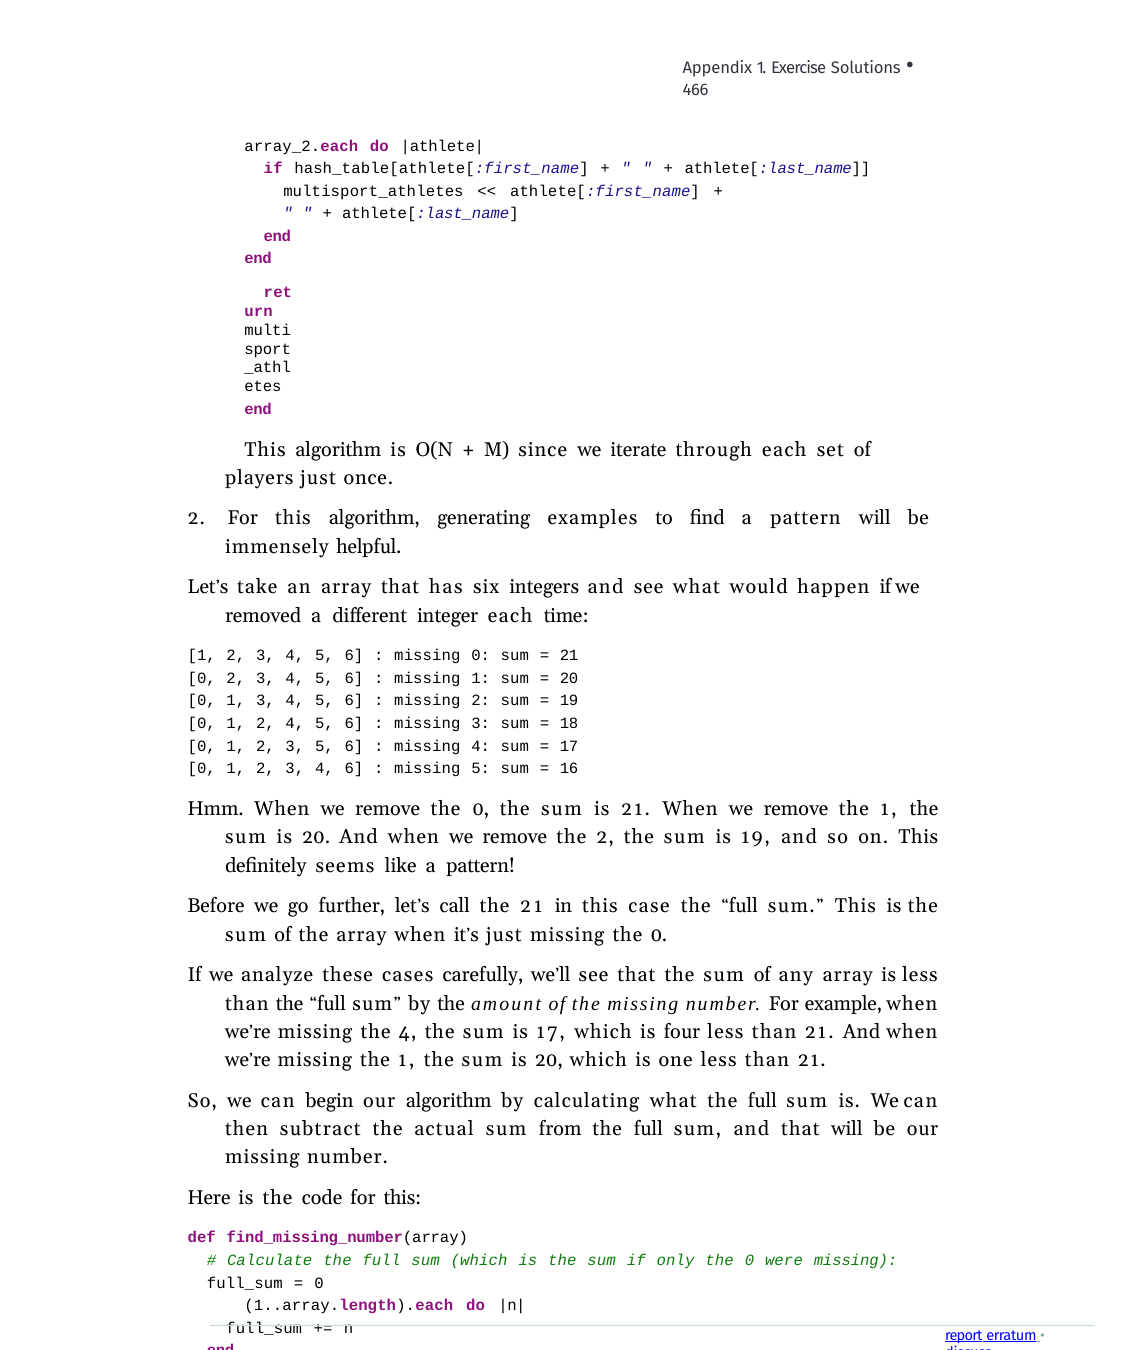

Appendix 1. Exercise Solutions • 466

array_2.each do |athlete|
if hash_table[athlete[:first_name] + " " + athlete[:last_name]] multisport_athletes << athlete[:first_name] +
" " + athlete[:last_name]
end end
return multisport_athletes
end
This algorithm is O(N + M) since we iterate through each set of players just once.
2.  For  this  algorithm,  generating  examples  to  find  a  pattern  will  be immensely helpful.
Let’s take an array that has six integers and see what would happen if we removed a different integer each time:
[1, 2, 3, 4, 5, 6] : missing 0: sum = 21
[0, 2, 3, 4, 5, 6] : missing 1: sum = 20
[0, 1, 3, 4, 5, 6] : missing 2: sum = 19
[0, 1, 2, 4, 5, 6] : missing 3: sum = 18
[0, 1, 2, 3, 5, 6] : missing 4: sum = 17
[0, 1, 2, 3, 4, 6] : missing 5: sum = 16
Hmm. When we remove the 0, the sum is 21. When we remove the 1, the sum is 20. And when we remove the 2, the sum is 19, and so on. This definitely seems like a pattern!
Before we go further, let’s call the 21 in this case the “full sum.” This is the sum of the array when it’s just missing the 0.
If we analyze these cases carefully, we’ll see that the sum of any array is less than the “full sum” by the amount of the missing number. For example, when we’re missing the 4, the sum is 17, which is four less than 21. And when we’re missing the 1, the sum is 20, which is one less than 21.
So, we can begin our algorithm by calculating what the full sum is. We can then subtract the actual sum from the full sum, and that will be our missing number.
Here is the code for this:
def find_missing_number(array)
# Calculate the full sum (which is the sum if only the 0 were missing):
full_sum = 0 (1..array.length).each do |n|
full_sum += n
end
report erratum • discuss